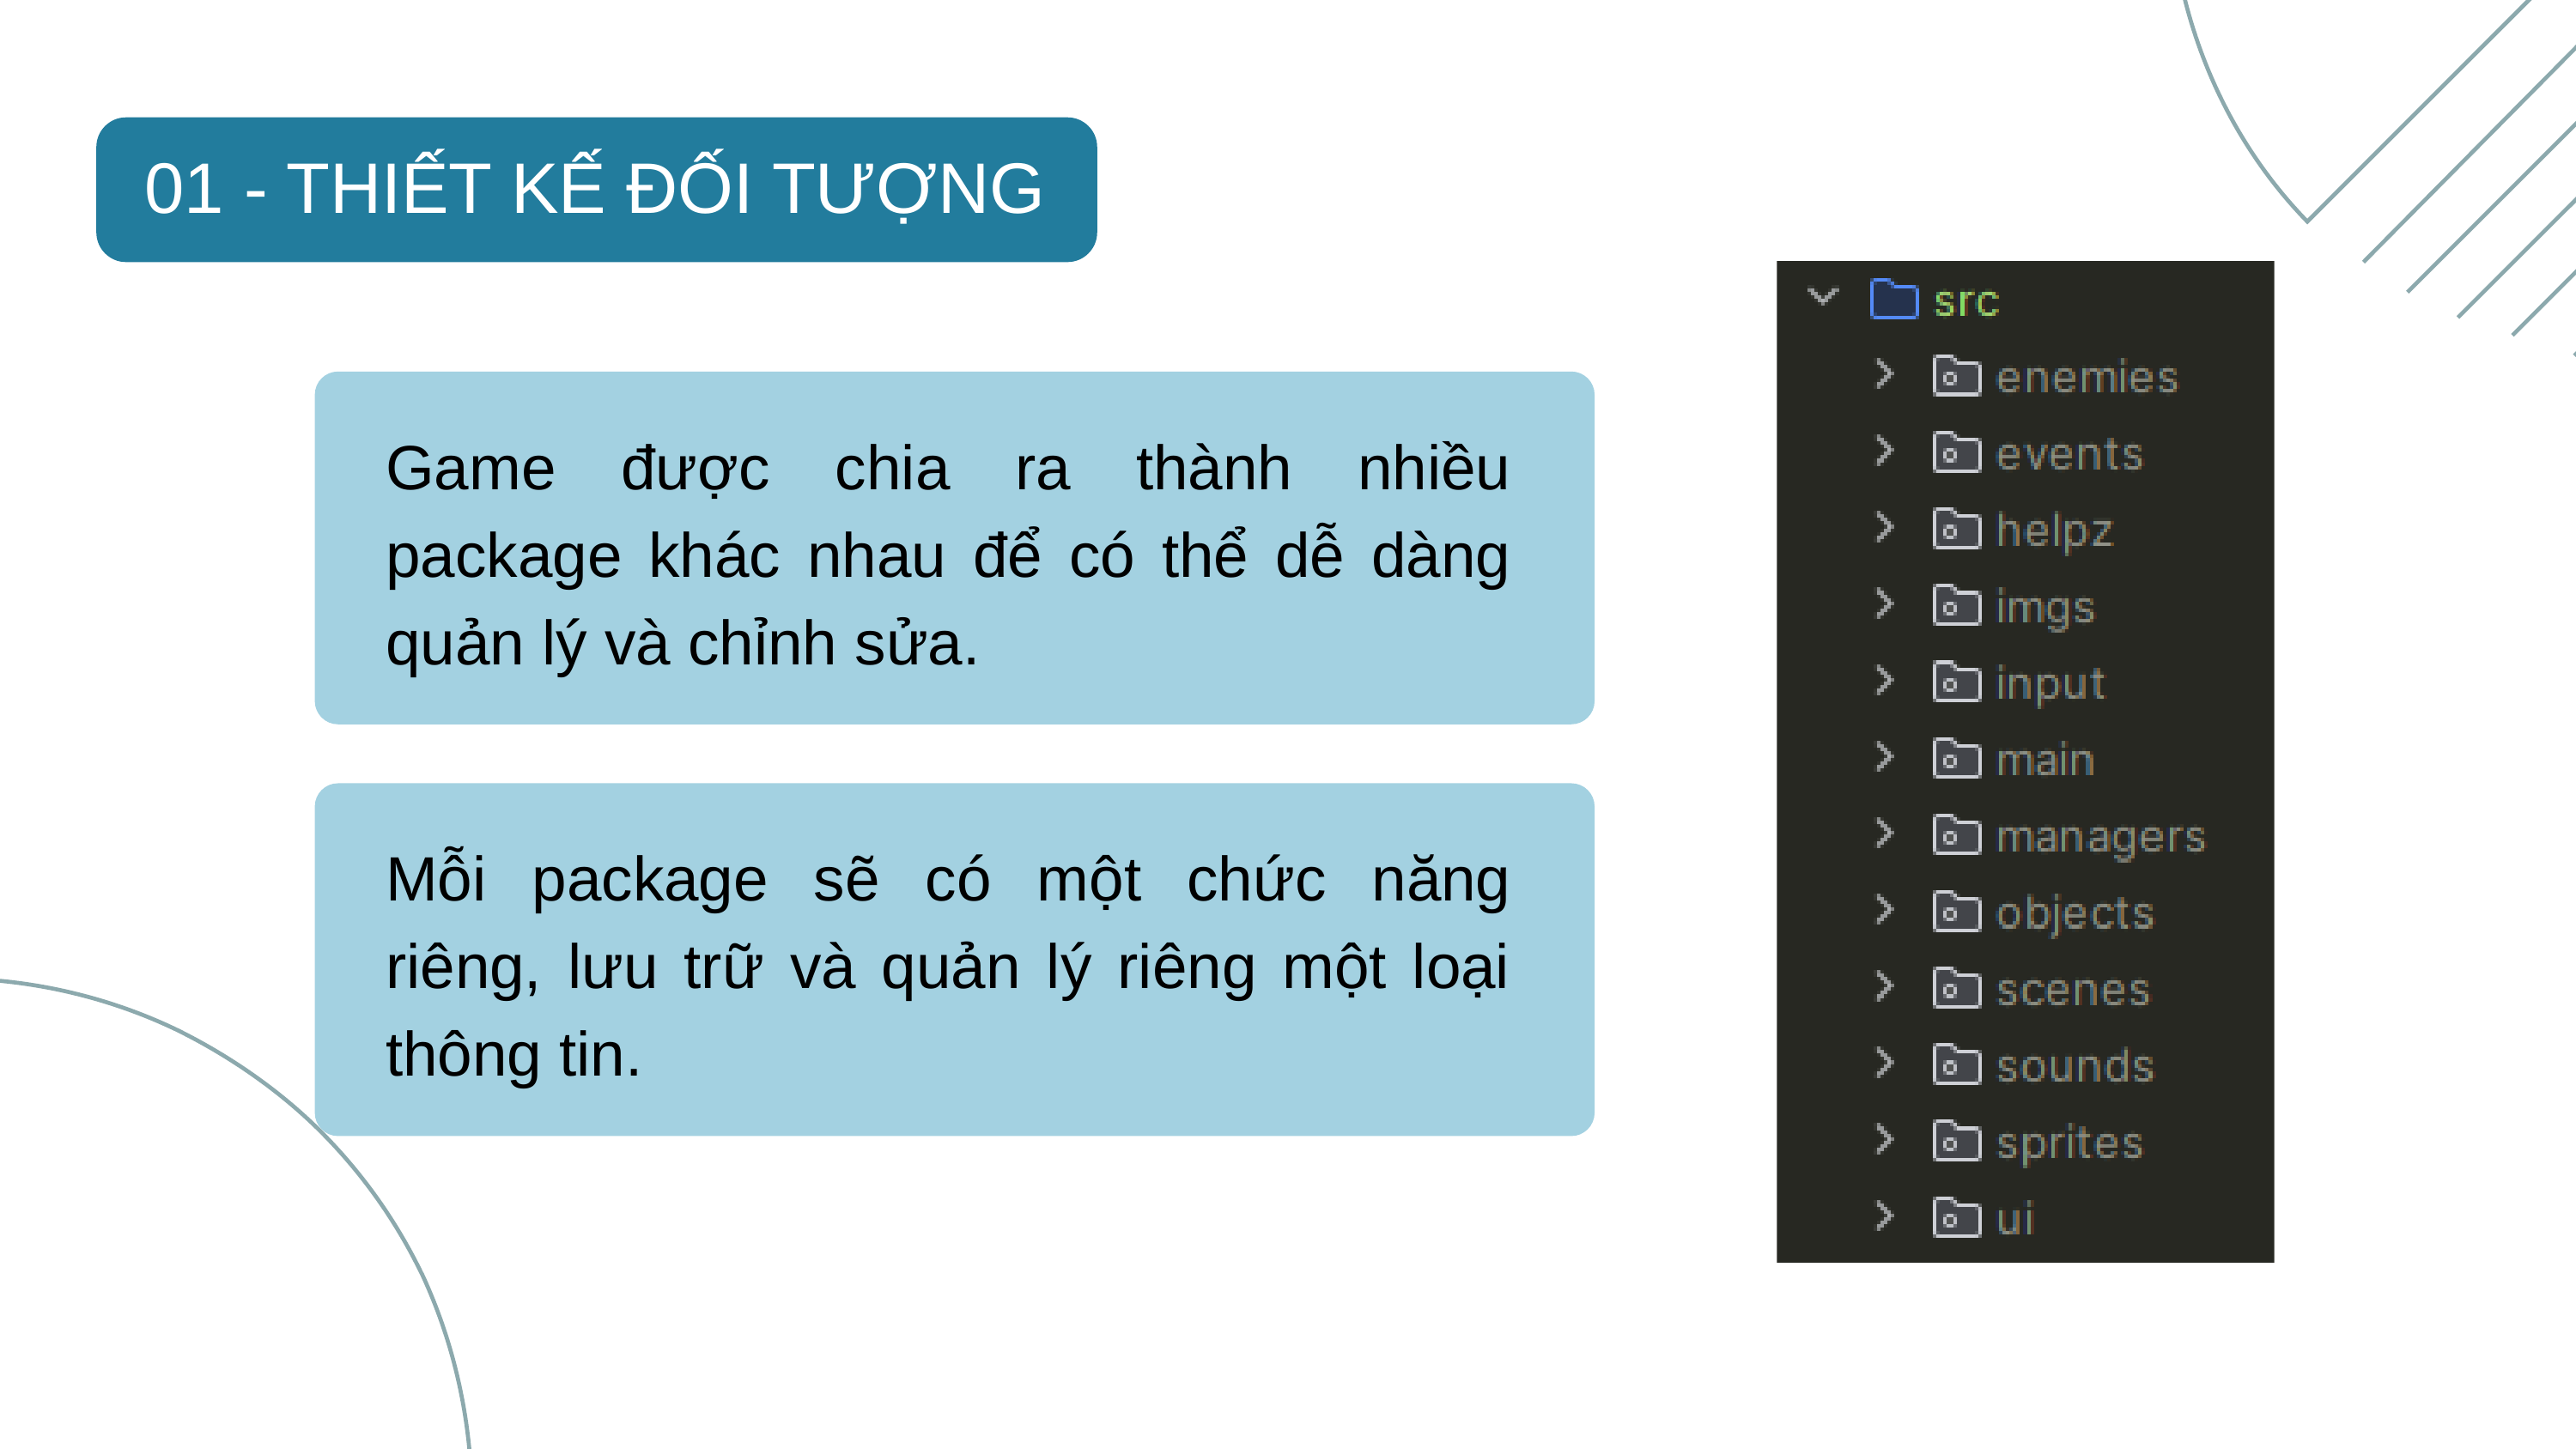

01 - THIẾT KẾ ĐỐI TƯỢNG

Game được chia ra thành nhiều package khác nhau để có thể dễ dàng quản lý và chỉnh sửa.

Mỗi package sẽ có một chức năng riêng, lưu trữ và quản lý riêng một loại thông tin.